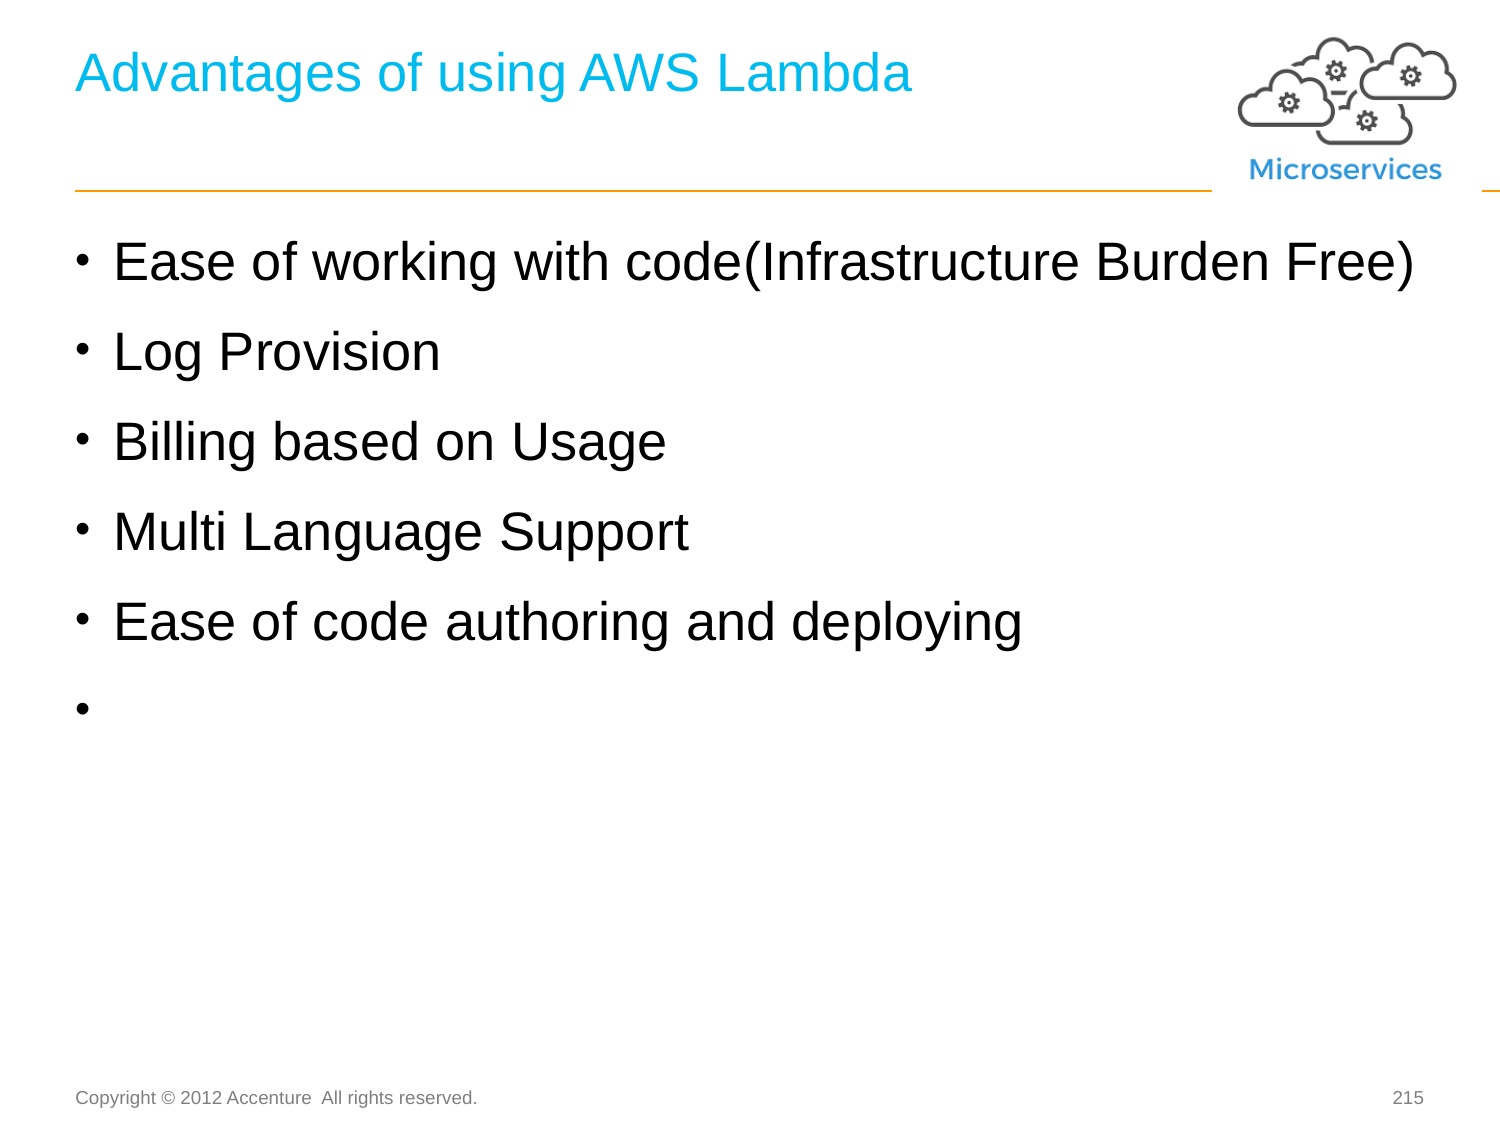

# Advantages of using AWS Lambda
Ease of working with code(Infrastructure Burden Free)
Log Provision
Billing based on Usage
Multi Language Support
Ease of code authoring and deploying